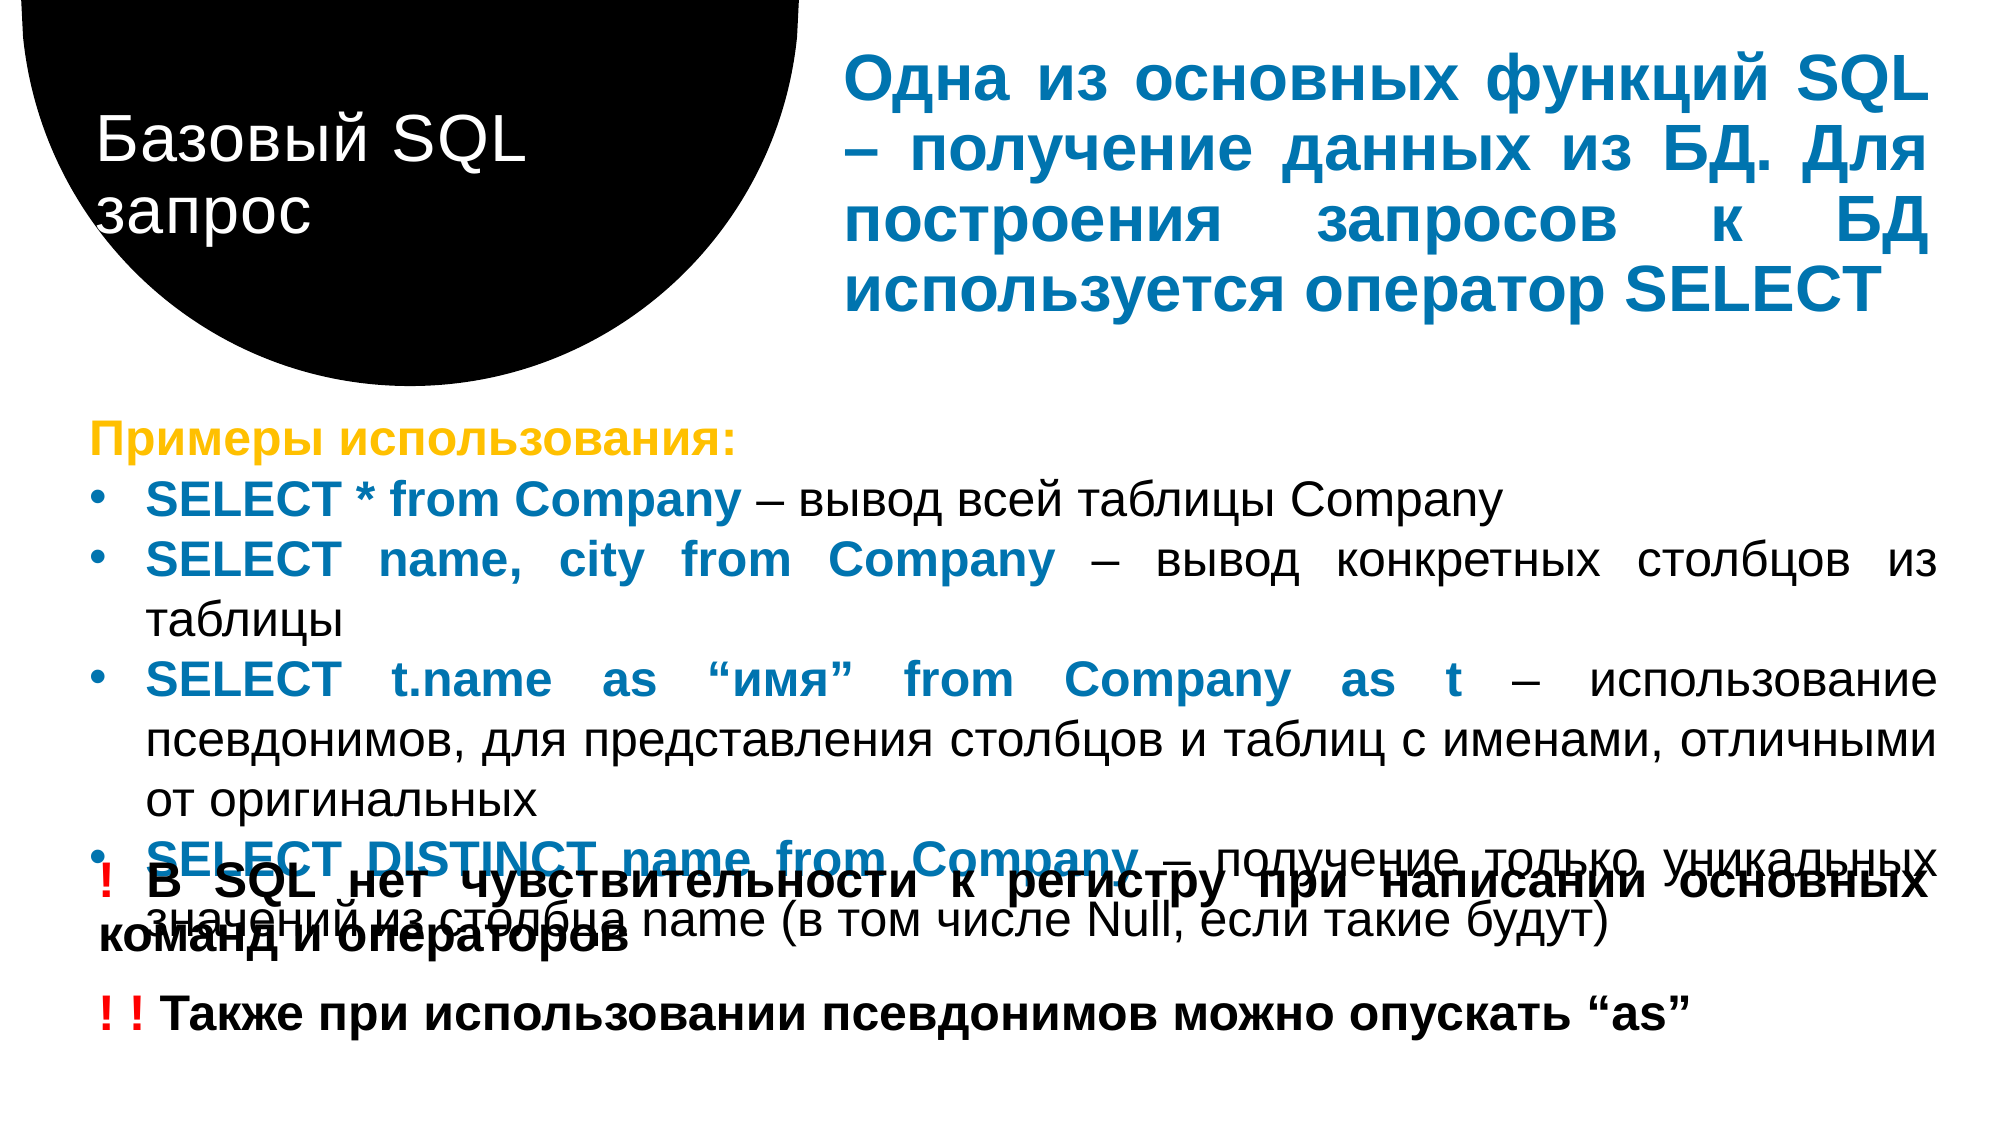

Базовый SQL запрос
Одна из основных функций SQL – получение данных из БД. Для построения запросов к БД используется оператор SELECT
Примеры использования:
SELECT * from Company – вывод всей таблицы Company
SELECT name, city from Company – вывод конкретных столбцов из таблицы
SELECT t.name as “имя” from Company as t – использование псевдонимов, для представления столбцов и таблиц с именами, отличными от оригинальных
SELECT DISTINCT name from Сompany – получение только уникальных значений из столбца name (в том числе Null, если такие будут)
! В SQL нет чувствительности к регистру при написании основных команд и операторов
! ! Также при использовании псевдонимов можно опускать “as”